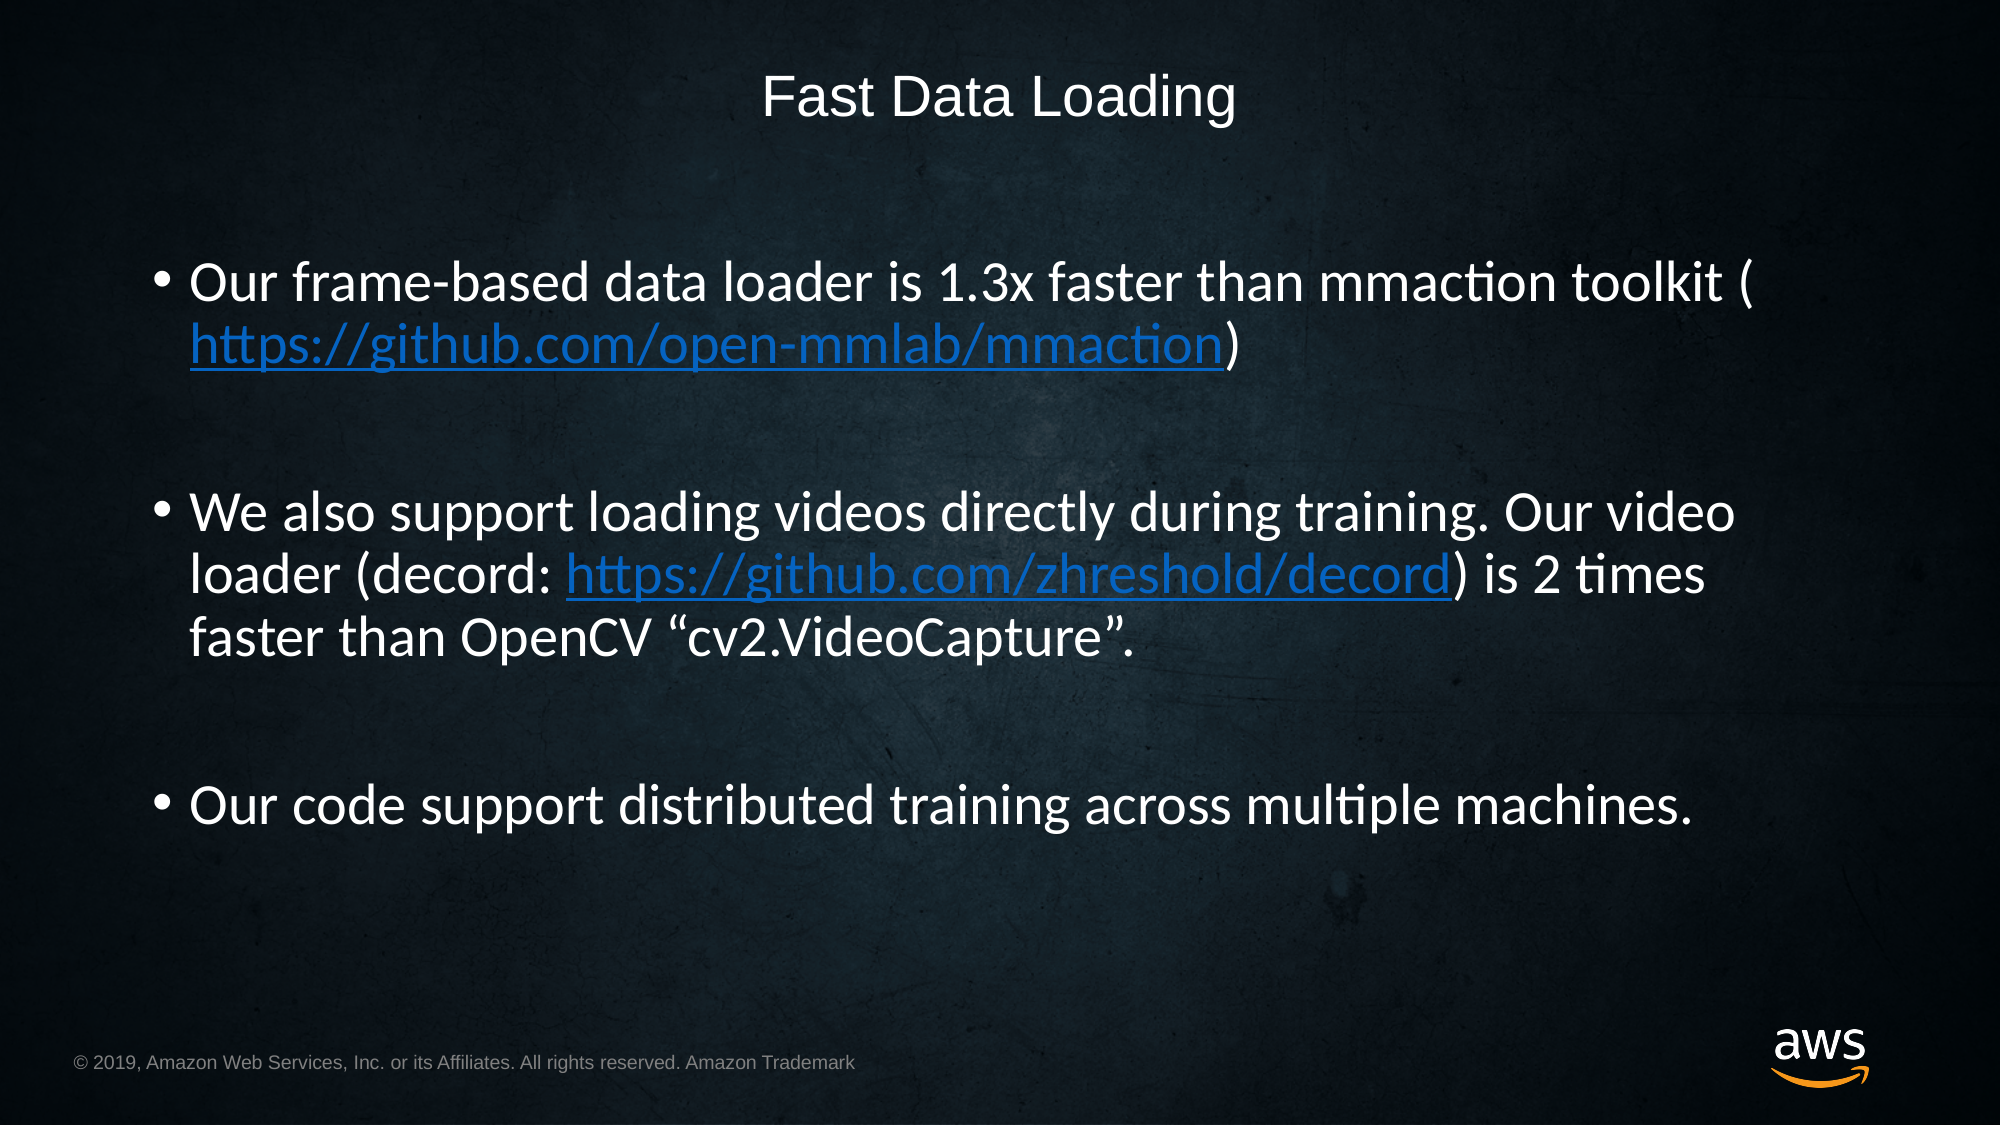

Fast Data Loading
Our frame-based data loader is 1.3x faster than mmaction toolkit (https://github.com/open-mmlab/mmaction)

We also support loading videos directly during training. Our video loader (decord: https://github.com/zhreshold/decord) is 2 times faster than OpenCV “cv2.VideoCapture”.

Our code support distributed training across multiple machines.